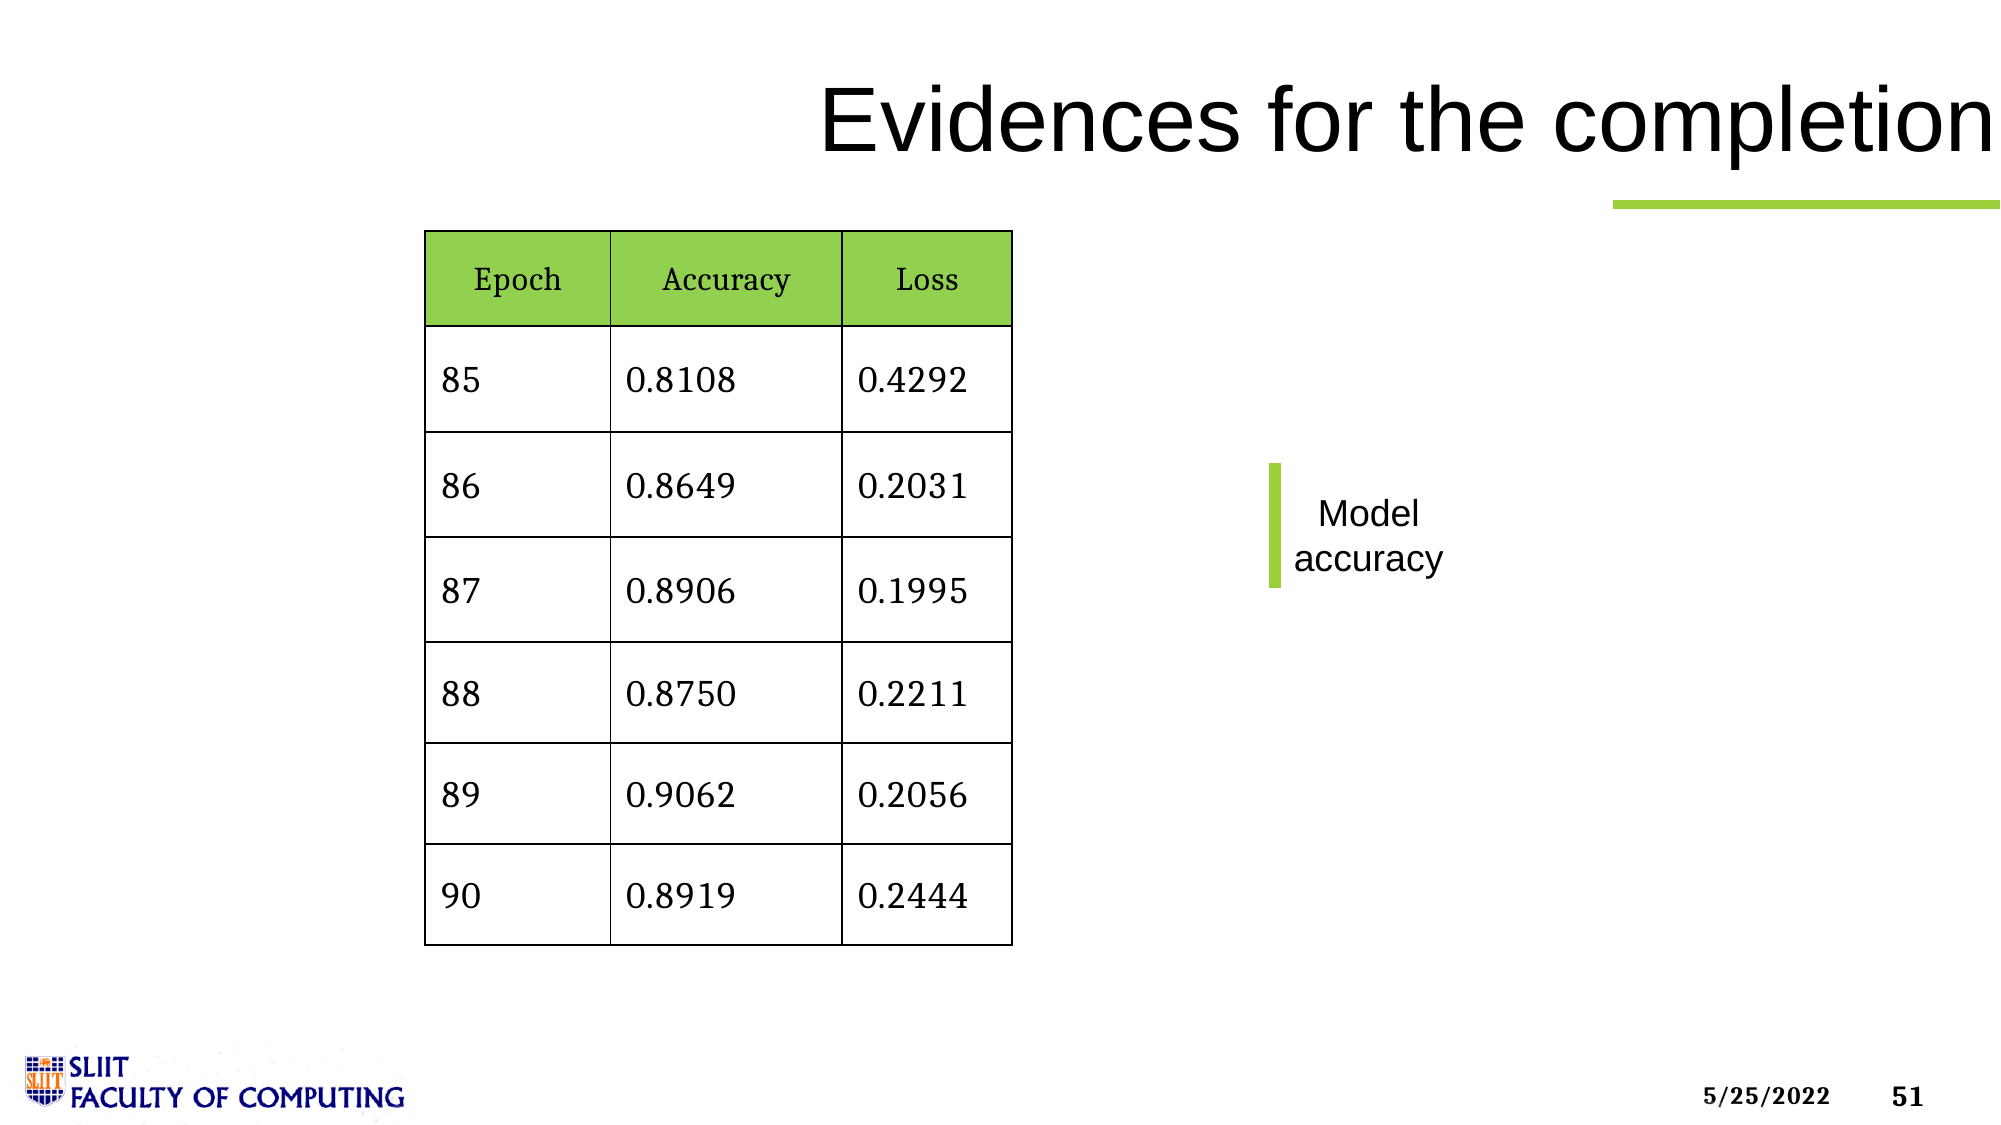

# Evidences for the completion
| Epoch | Accuracy | Loss |
| --- | --- | --- |
| 85 | 0.8108 | 0.4292 |
| 86 | 0.8649 | 0.2031 |
| 87 | 0.8906 | 0.1995 |
| 88 | 0.8750 | 0.2211 |
| 89 | 0.9062 | 0.2056 |
| 90 | 0.8919 | 0.2444 |
Model accuracy